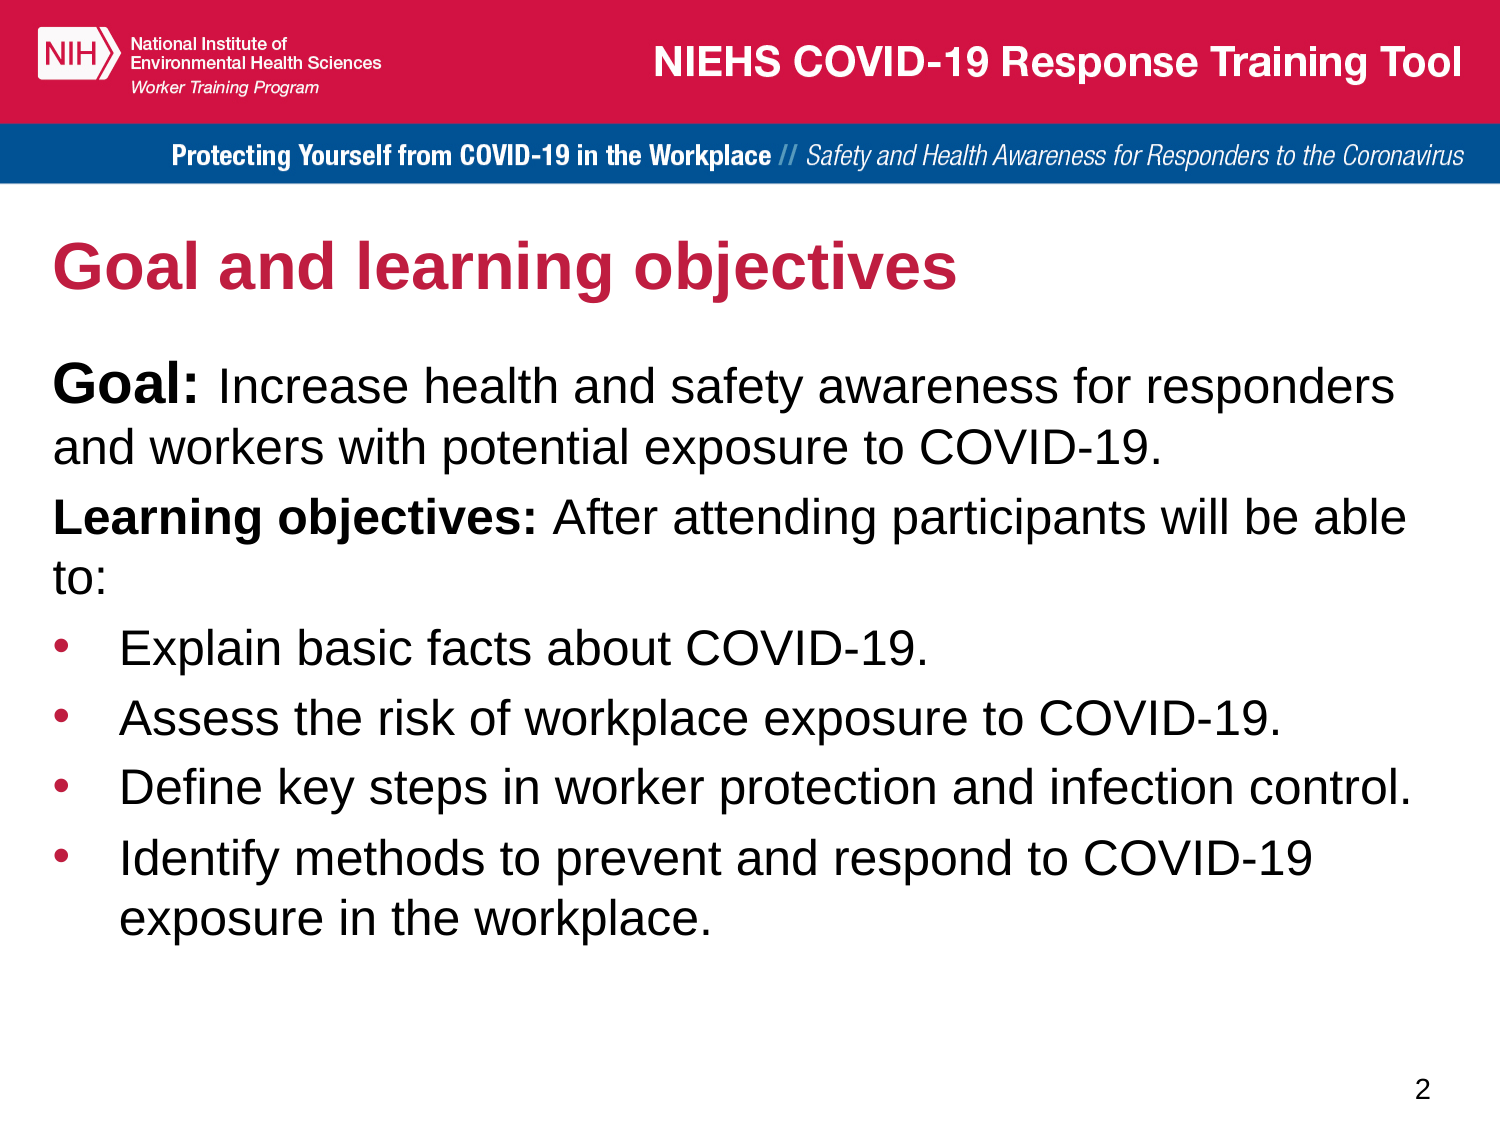

# Goal and learning objectives
Goal: Increase health and safety awareness for responders and workers with potential exposure to COVID-19.
Learning objectives: After attending participants will be able to:
Explain basic facts about COVID-19.
Assess the risk of workplace exposure to COVID-19.
Define key steps in worker protection and infection control.
Identify methods to prevent and respond to COVID-19 exposure in the workplace.

2